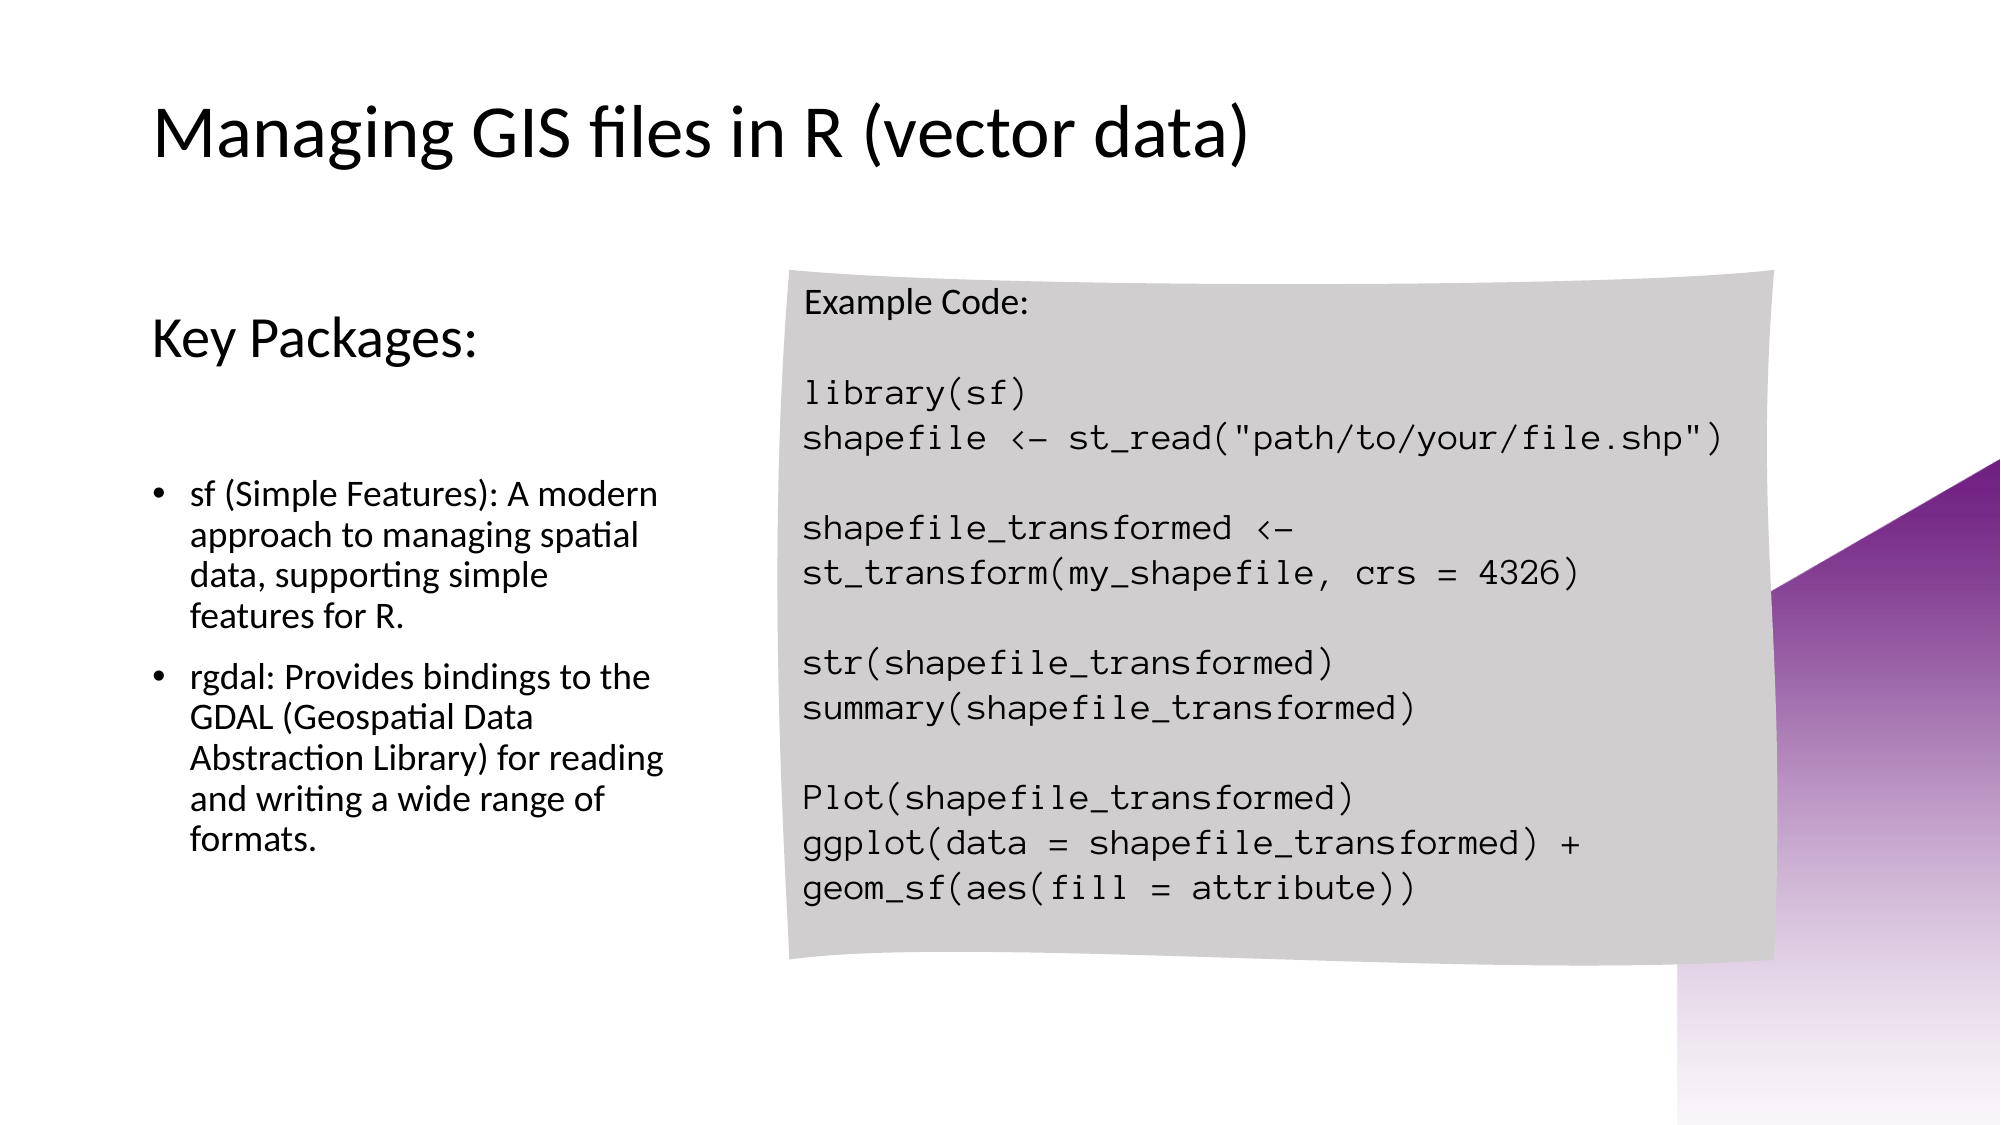

# Managing GIS files in R (vector data)
Example Code:

library(sf)
shapefile <- st_read("path/to/your/file.shp")

shapefile_transformed <- st_transform(my_shapefile, crs = 4326)
str(shapefile_transformed)
summary(shapefile_transformed)

Plot(shapefile_transformed)
ggplot(data = shapefile_transformed) + geom_sf(aes(fill = attribute))

Key Packages:

sf (Simple Features): A modern approach to managing spatial data, supporting simple features for R.
rgdal: Provides bindings to the GDAL (Geospatial Data Abstraction Library) for reading and writing a wide range of formats.